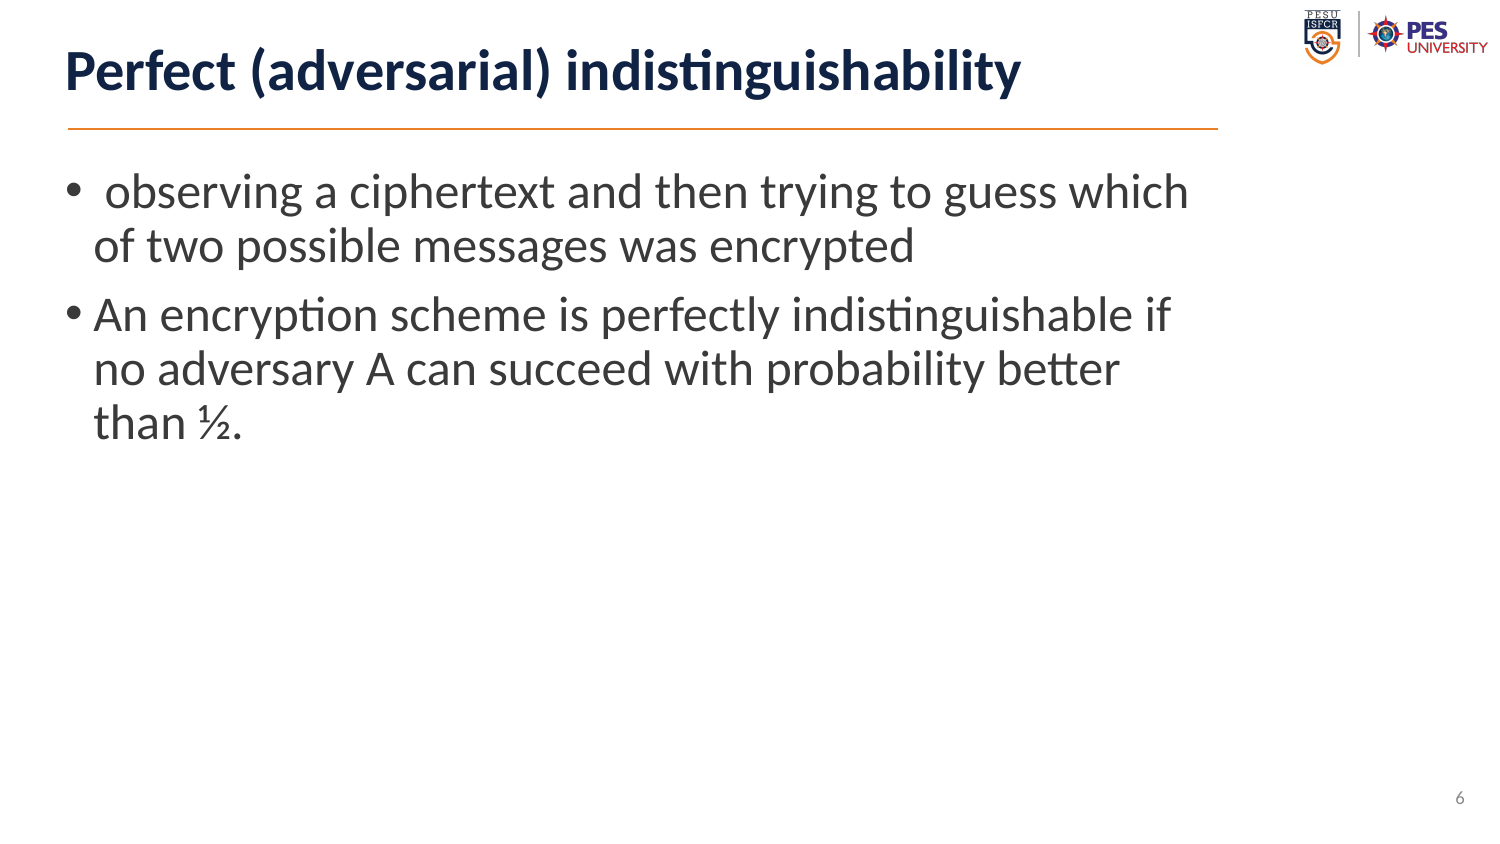

# Perfect (adversarial) indistinguishability
 observing a ciphertext and then trying to guess which of two possible messages was encrypted
An encryption scheme is perfectly indistinguishable if no adversary A can succeed with probability better than ½.

6